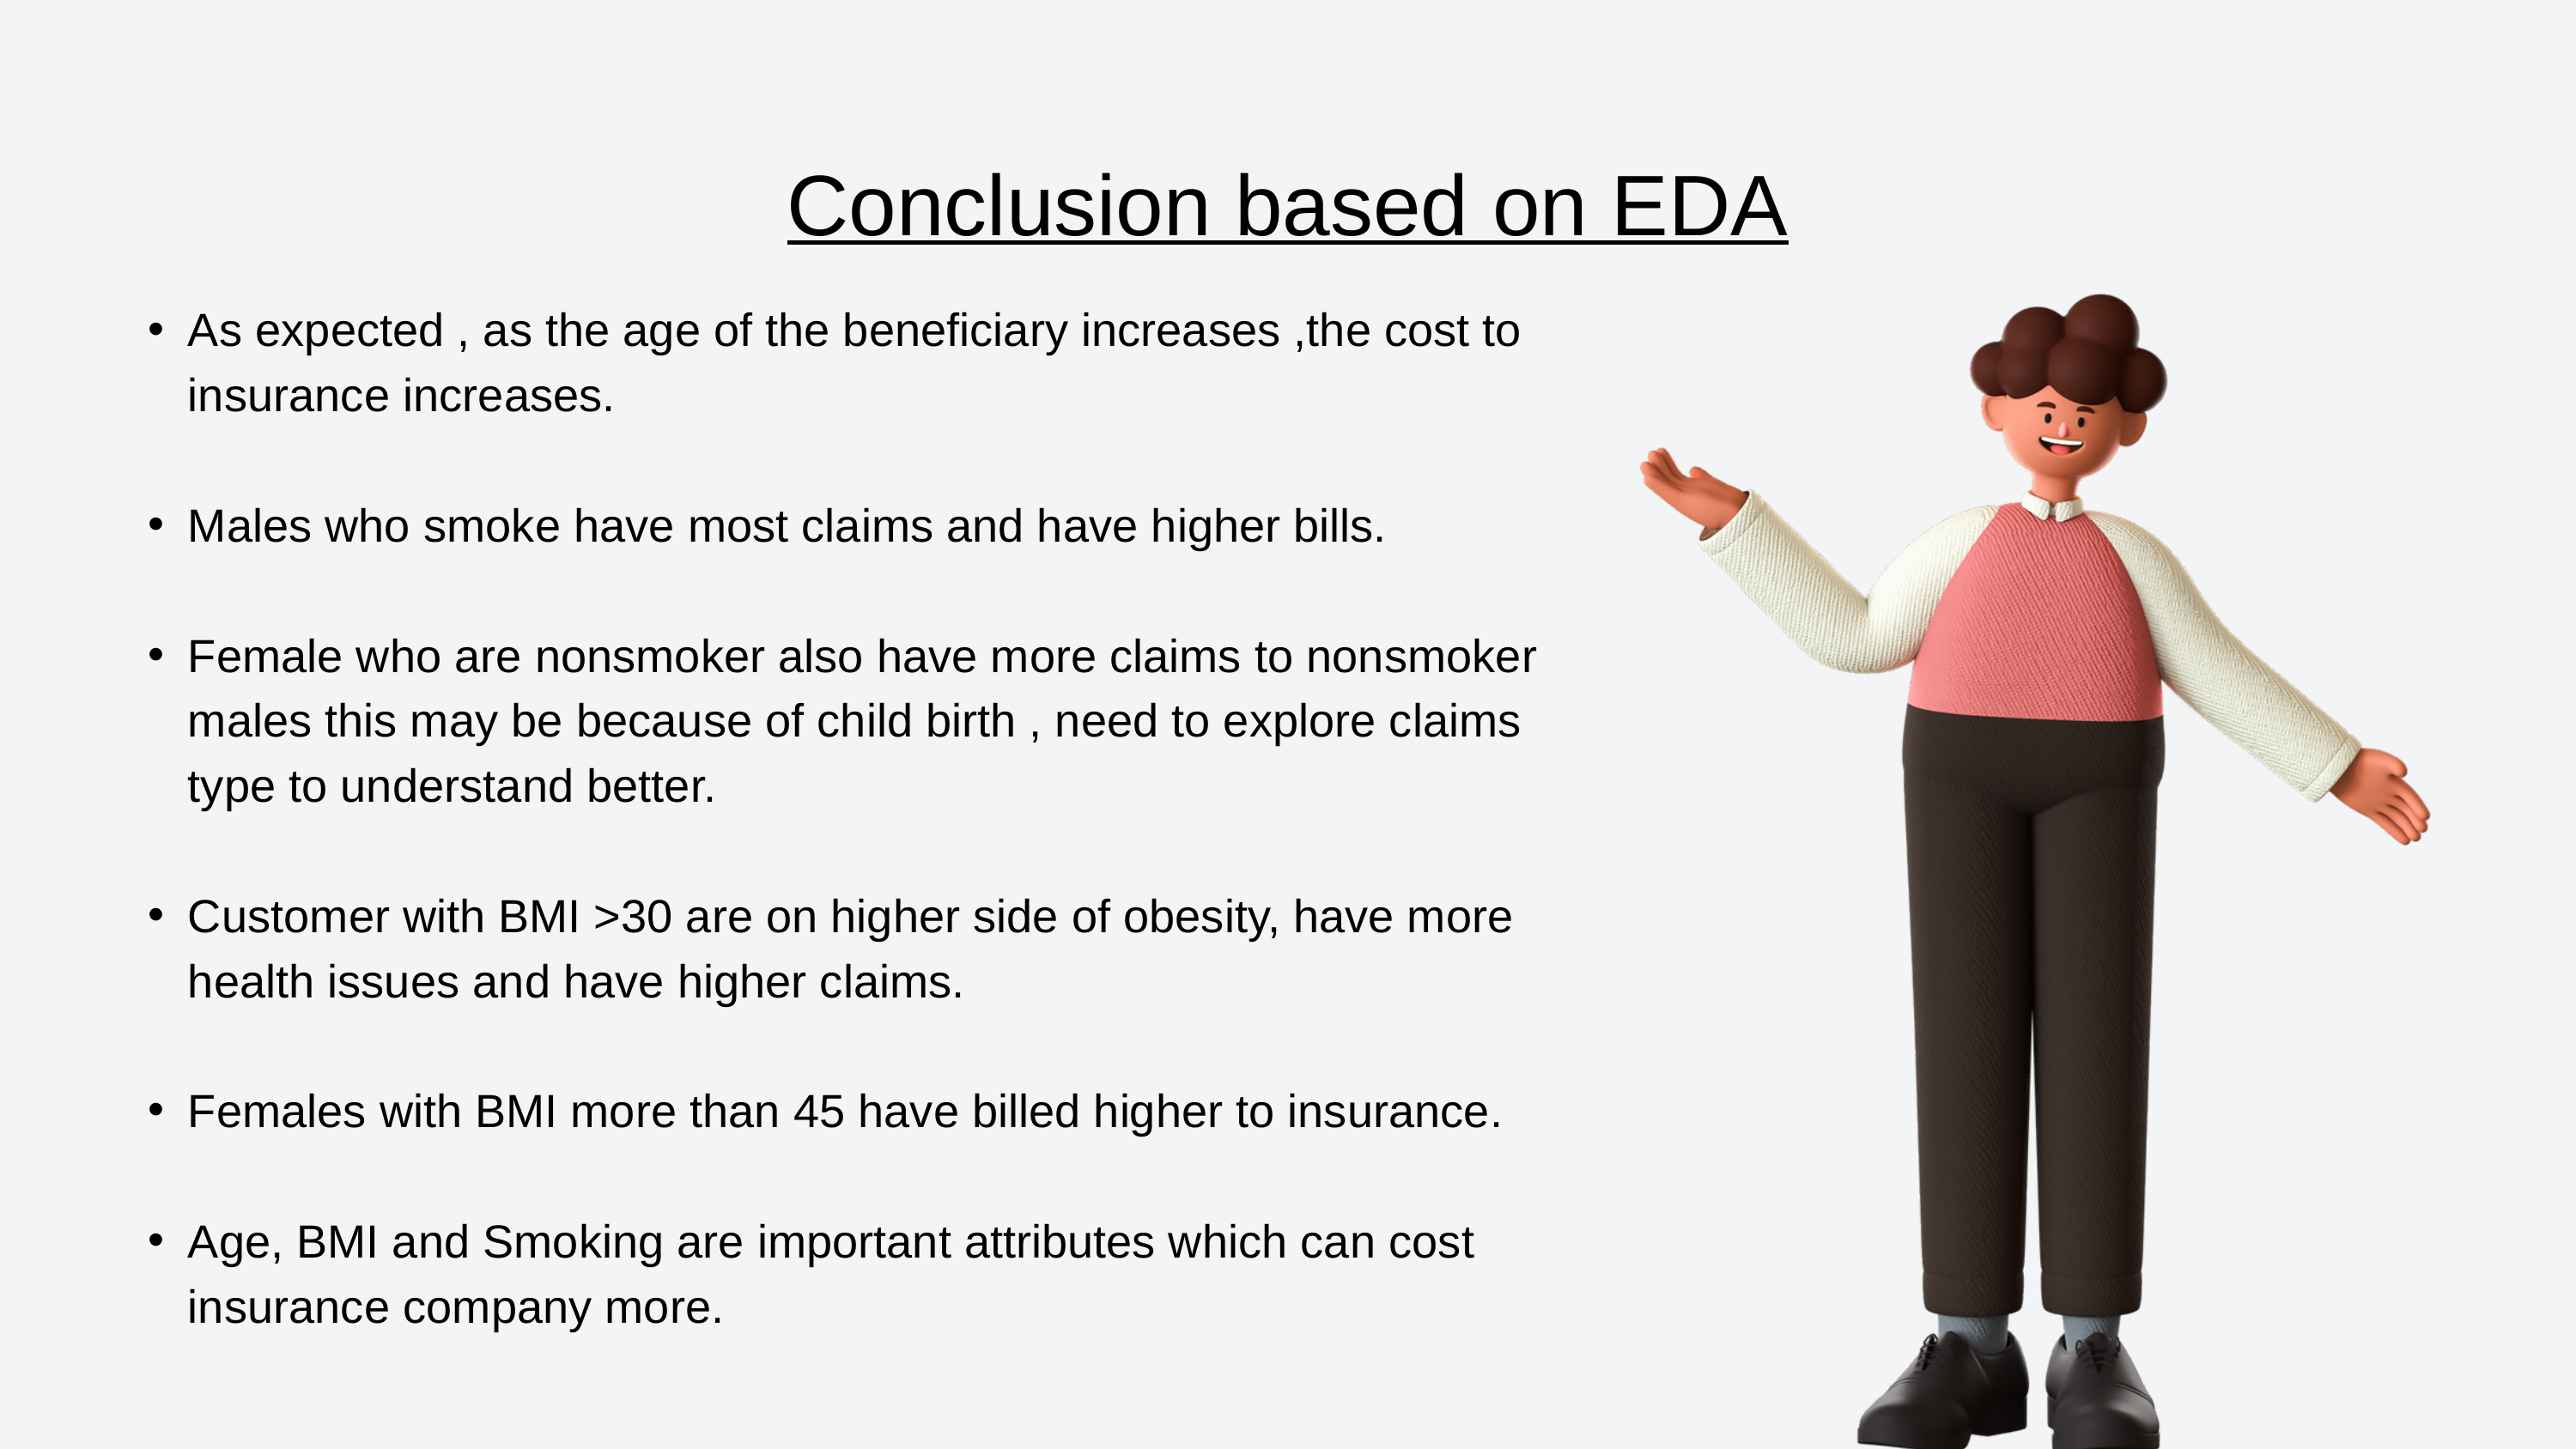

Conclusion based on EDA
As expected , as the age of the beneficiary increases ,the cost to insurance increases.

Males who smoke have most claims and have higher bills.

Female who are nonsmoker also have more claims to nonsmoker males this may be because of child birth , need to explore claims type to understand better.

Customer with BMI >30 are on higher side of obesity, have more health issues and have higher claims.

Females with BMI more than 45 have billed higher to insurance.

Age, BMI and Smoking are important attributes which can cost insurance company more.